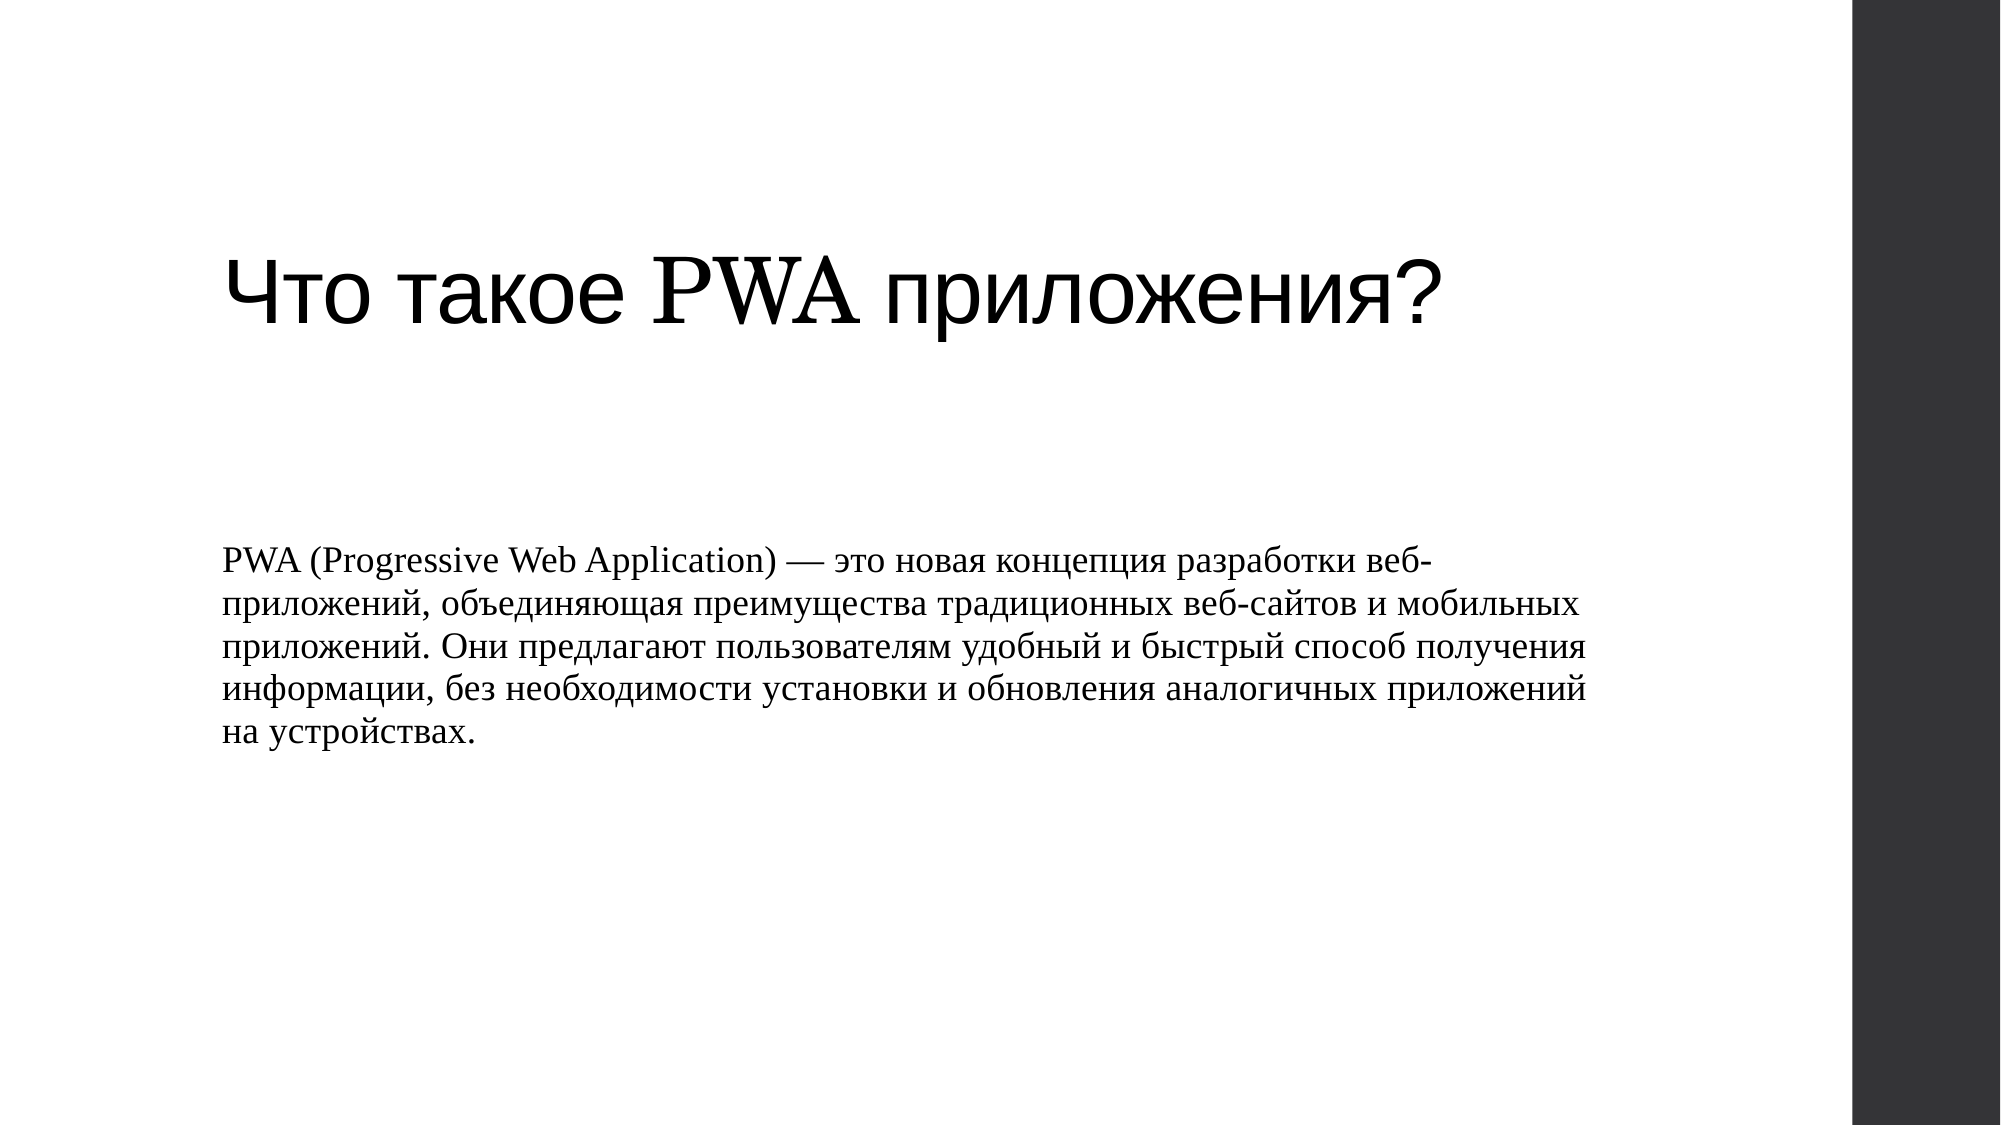

# Что такое PWA приложения?

PWA (Progressive Web Application) — это новая концепция разработки веб-приложений, объединяющая преимущества традиционных веб-сайтов и мобильных приложений. Они предлагают пользователям удобный и быстрый способ получения информации, без необходимости установки и обновления аналогичных приложений на устройствах.